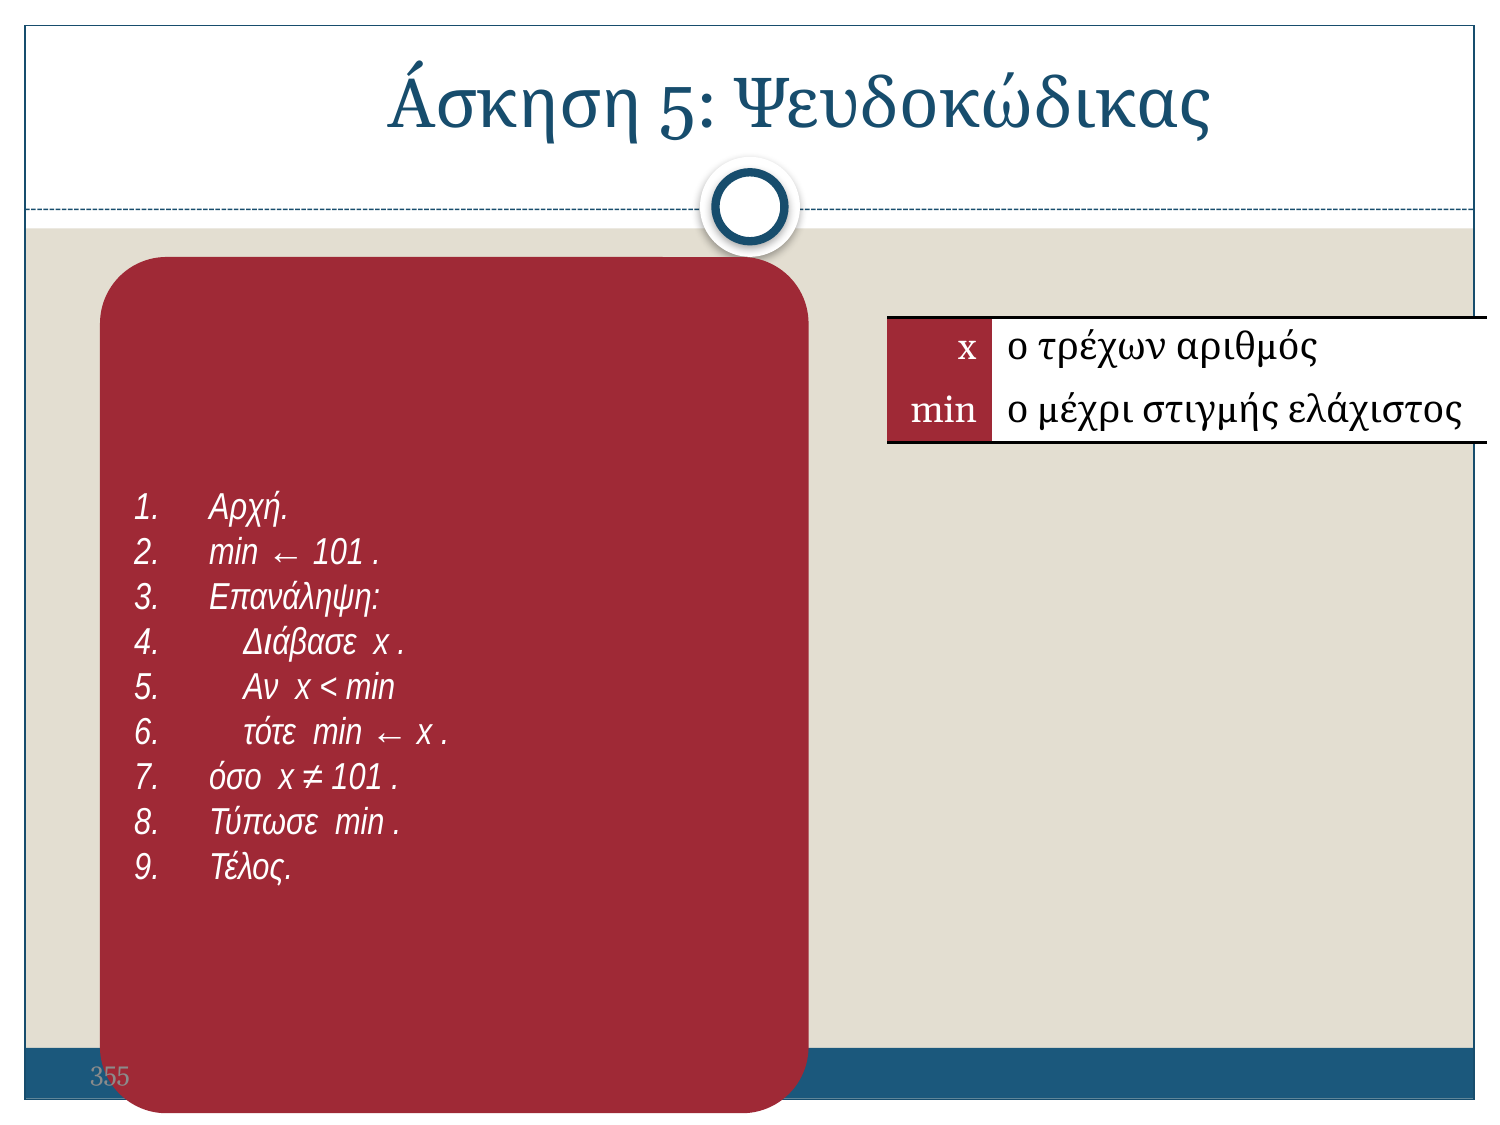

Άσκηση 5: Ψευδοκώδικας
Αρχή.
min ← 101 .
Επανάληψη:
    Διάβασε  x .
    Αν  x < min
    τότε  min ← x .
όσο  x ≠ 101 .
Τύπωσε  min .
Τέλος.
| x | ο τρέχων αριθμός |
| --- | --- |
| min | ο μέχρι στιγμής ελάχιστος |
355